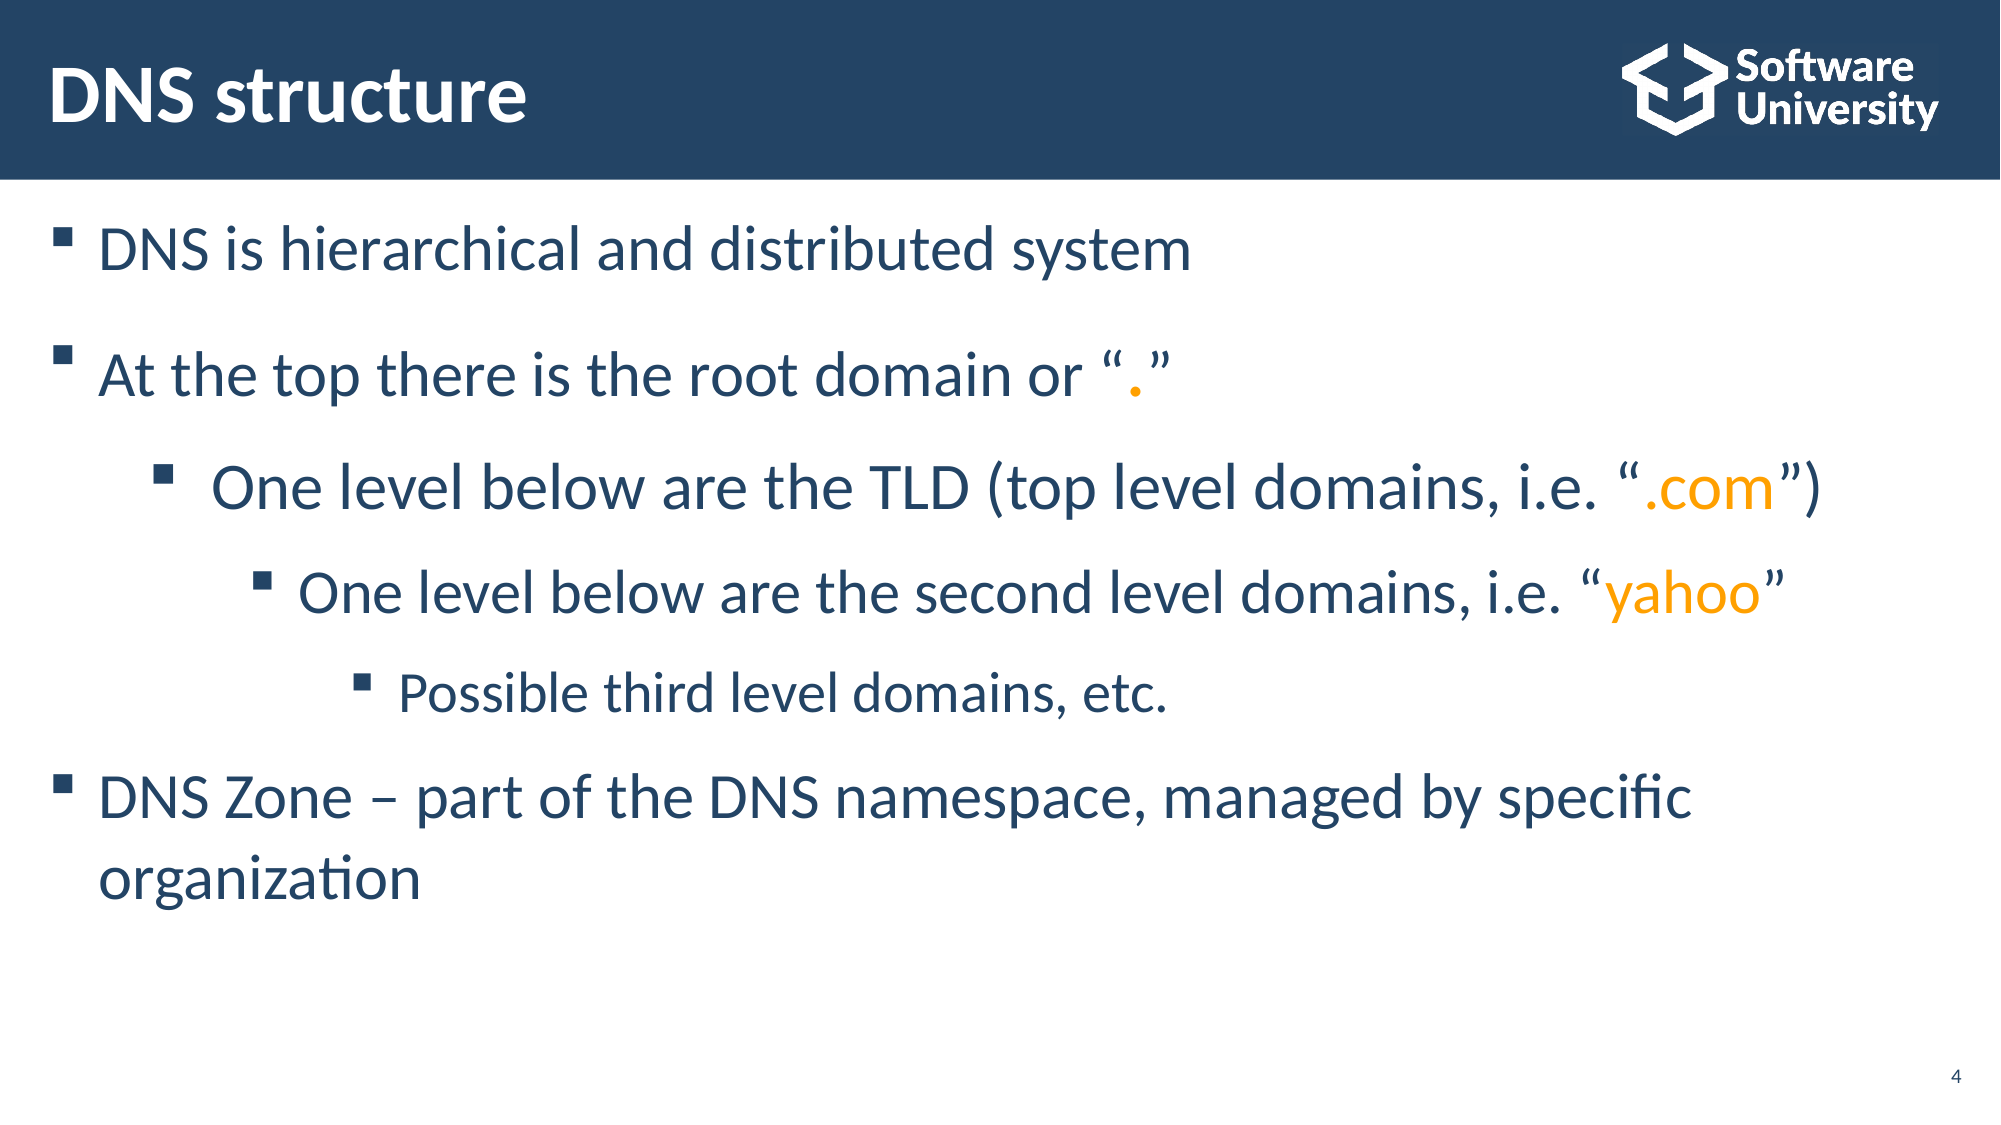

# DNS structure
DNS is hierarchical and distributed system
At the top there is the root domain or “.”
One level below are the TLD (top level domains, i.e. “.com”)
One level below are the second level domains, i.e. “yahoo”
Possible third level domains, etc.
DNS Zone – part of the DNS namespace, managed by specific
organization
4